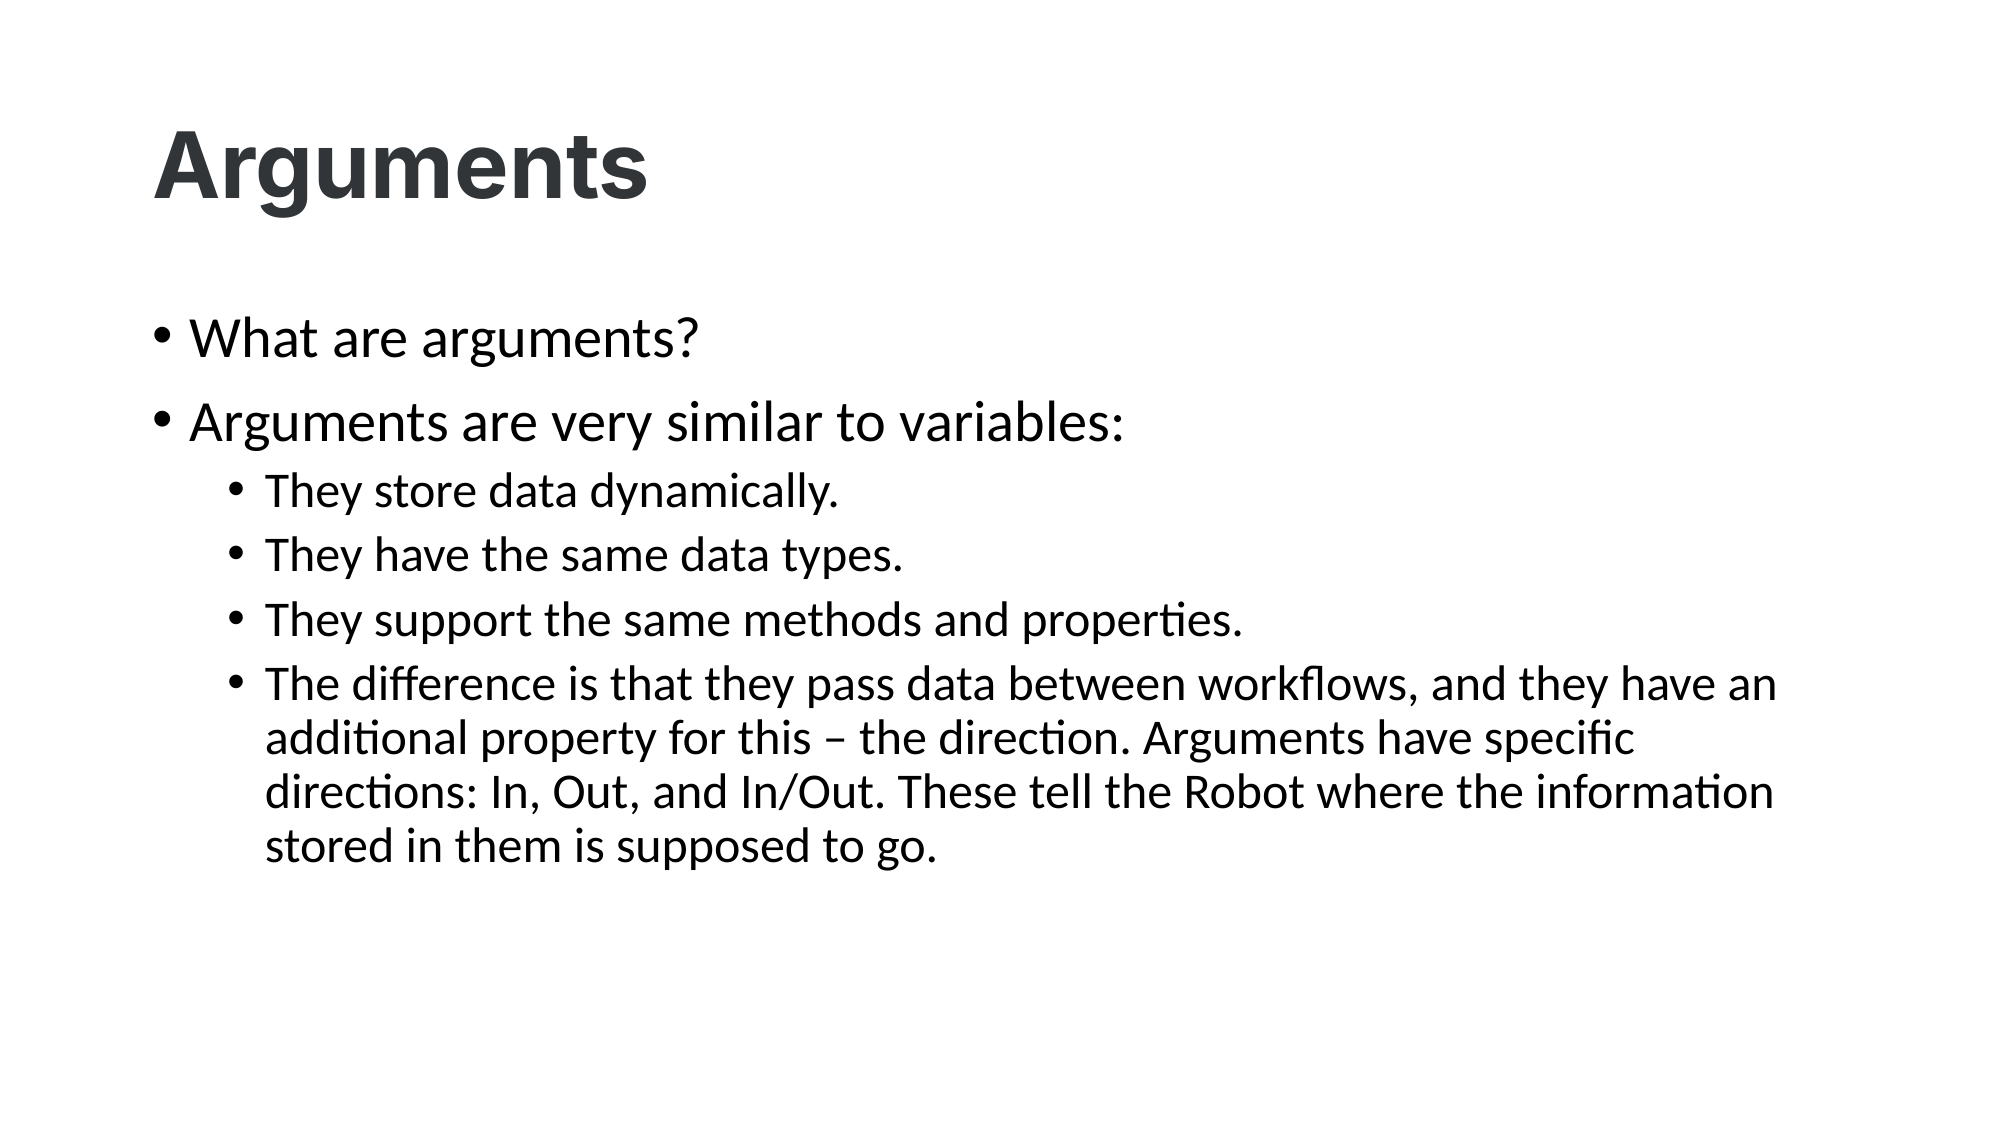

# Arguments
What are arguments?
Arguments are very similar to variables:
They store data dynamically.
They have the same data types.
They support the same methods and properties.
The difference is that they pass data between workflows, and they have an additional property for this – the direction. Arguments have specific directions: In, Out, and In/Out. These tell the Robot where the information stored in them is supposed to go.